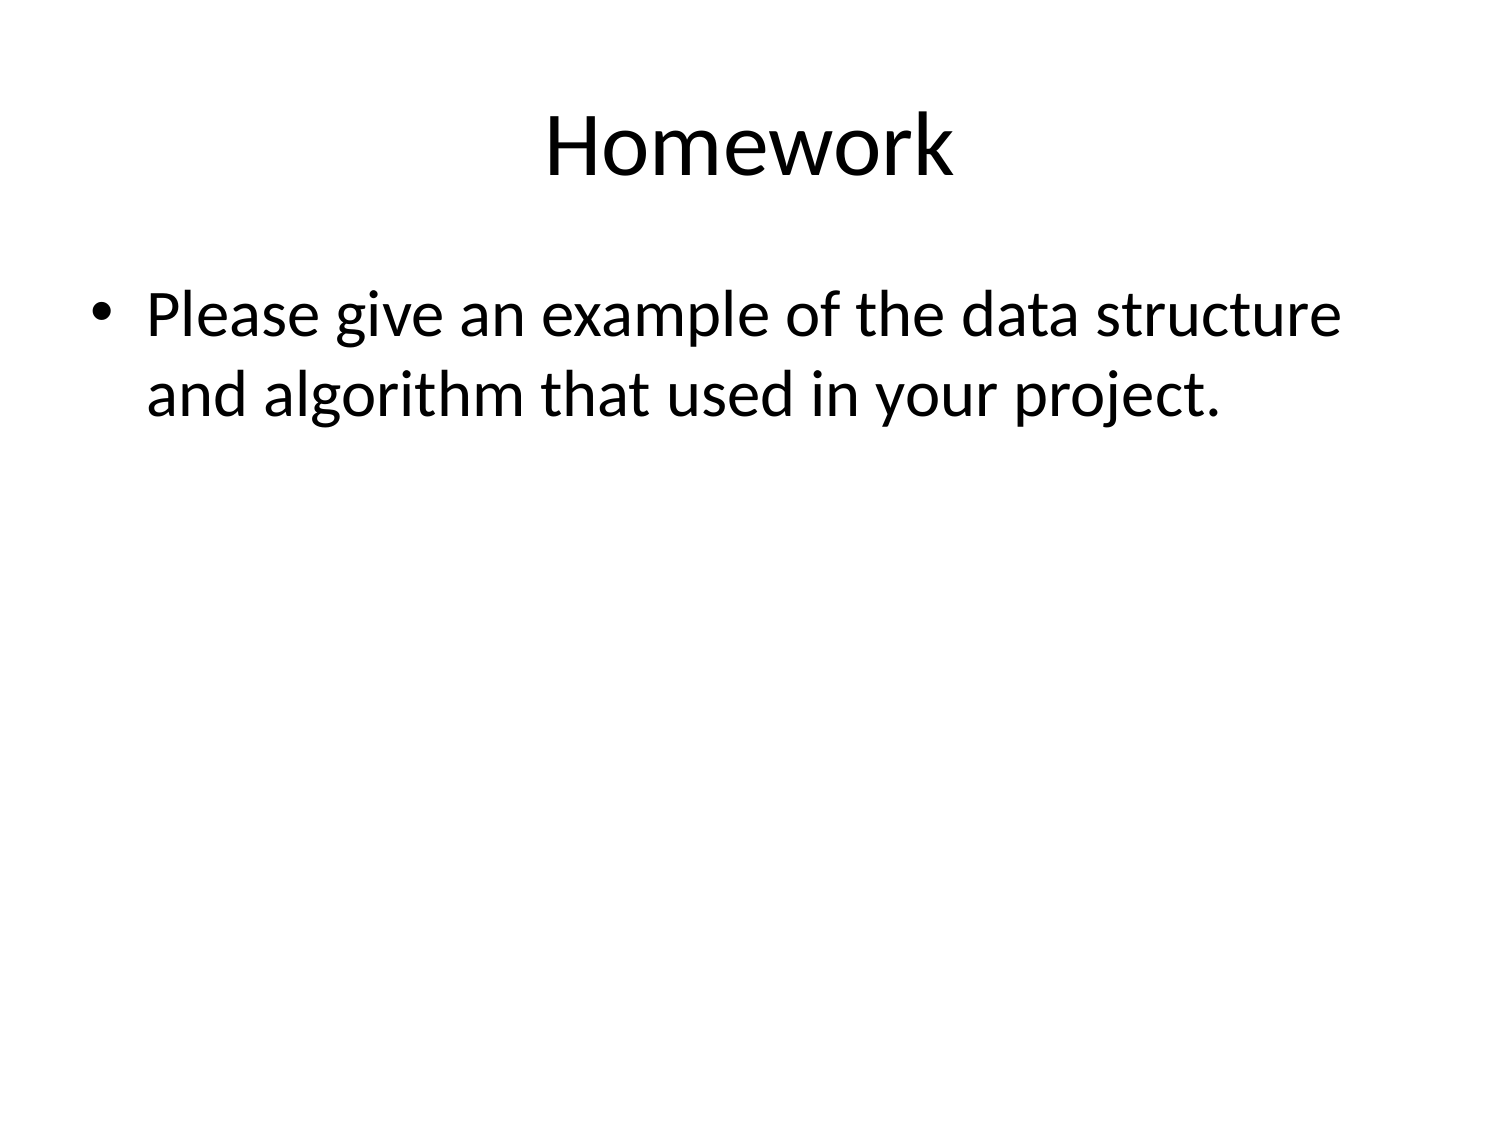

# Homework
Please give an example of the data structure and algorithm that used in your project.